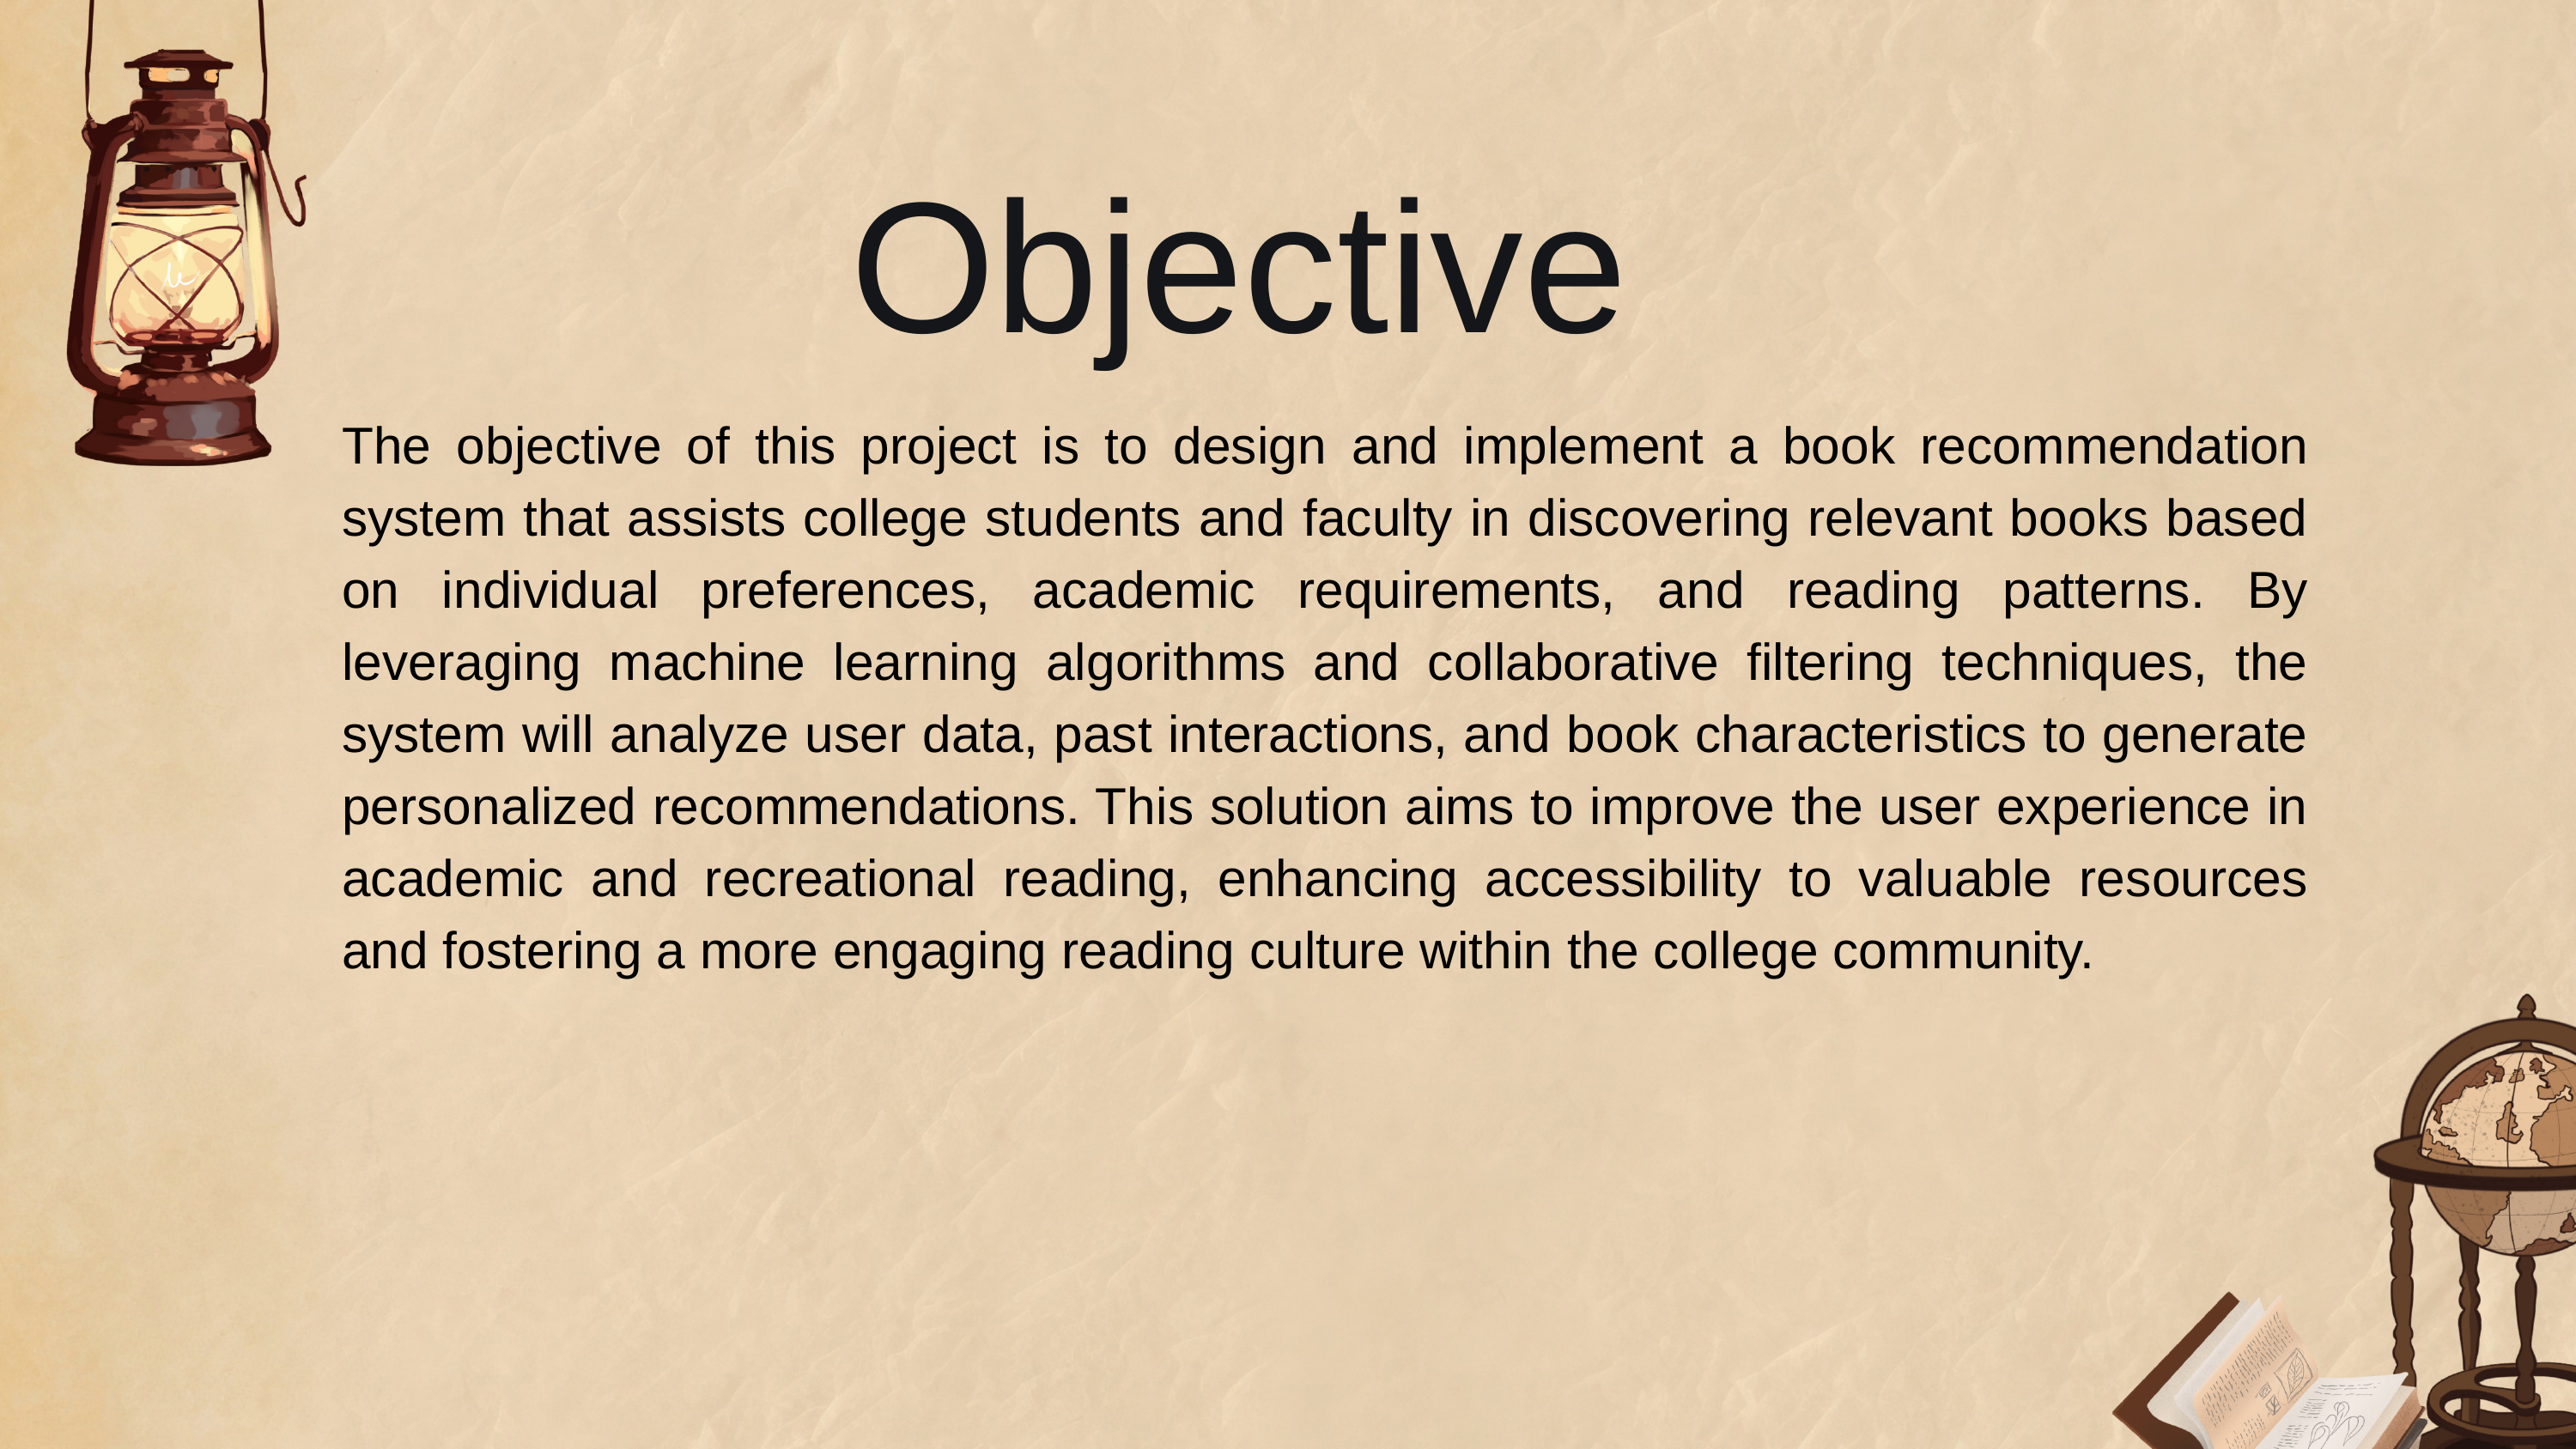

Objective
The objective of this project is to design and implement a book recommendation system that assists college students and faculty in discovering relevant books based on individual preferences, academic requirements, and reading patterns. By leveraging machine learning algorithms and collaborative filtering techniques, the system will analyze user data, past interactions, and book characteristics to generate personalized recommendations. This solution aims to improve the user experience in academic and recreational reading, enhancing accessibility to valuable resources and fostering a more engaging reading culture within the college community.